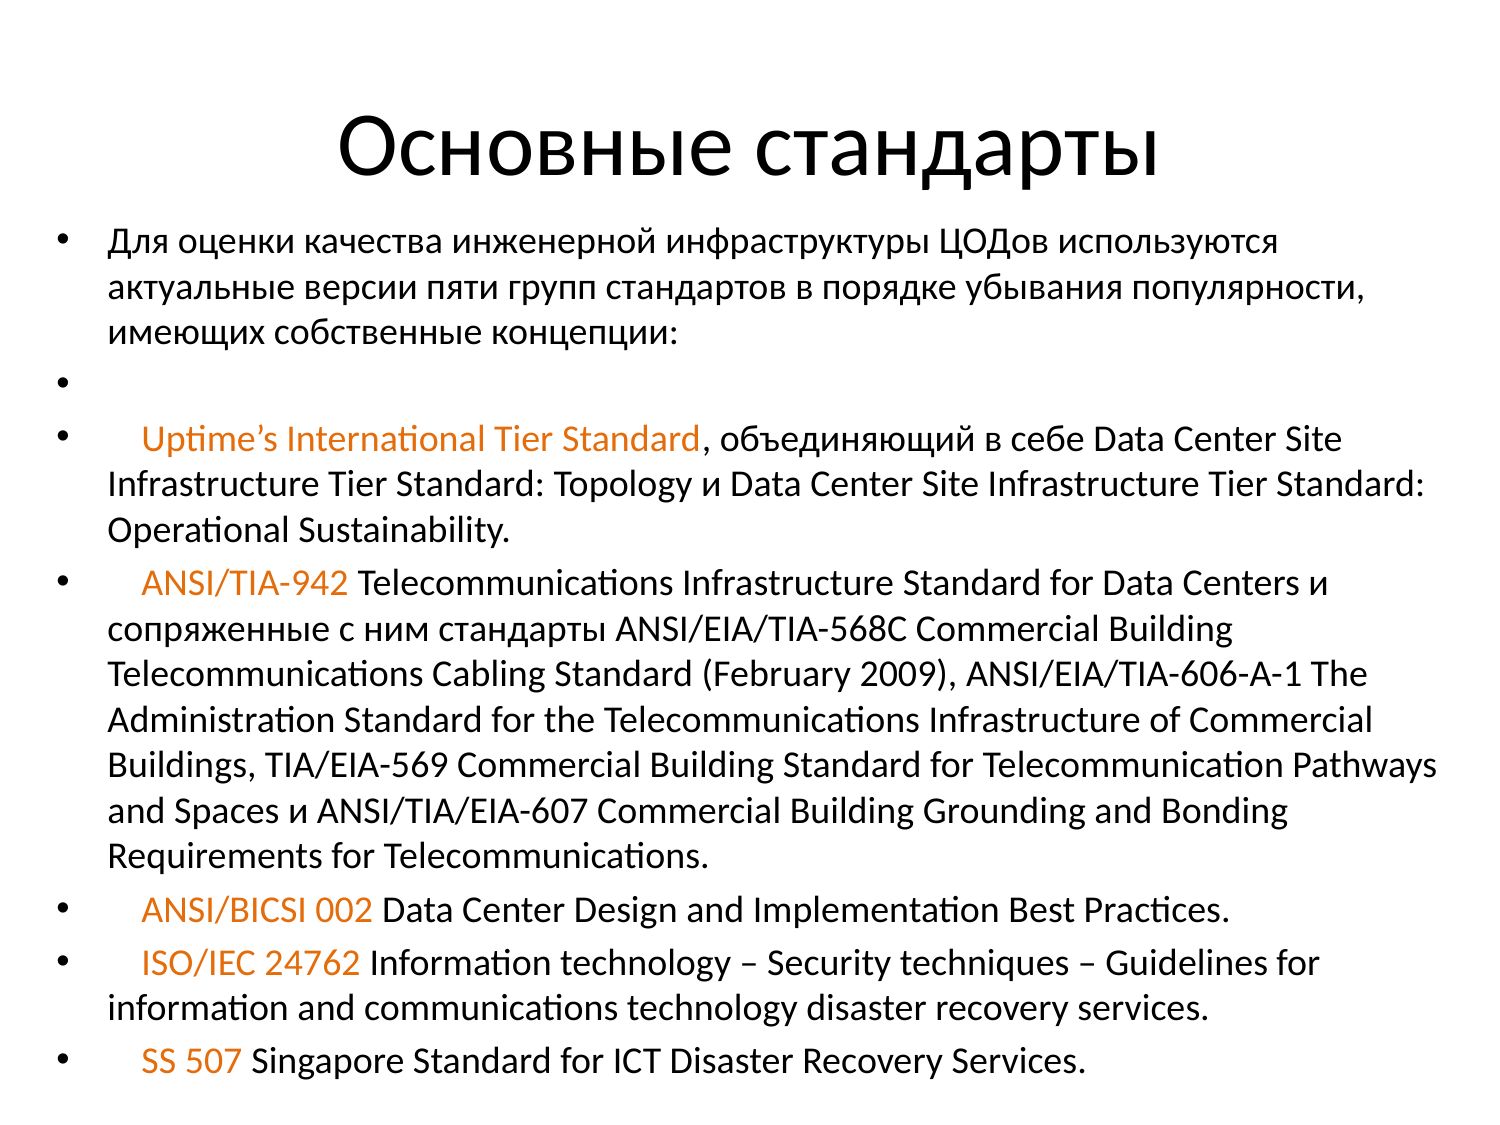

# Основные стандарты
Для оценки качества инженерной инфраструктуры ЦОДов используются актуальные версии пяти групп стандартов в порядке убывания популярности, имеющих собственные концепции:

    Uptime’s International Tier Standard, объединяющий в себе Data Center Site Infrastructure Tier Standard: Topology и Data Center Site Infrastructure Tier Standard: Operational Sustainability.
    ANSI/TIA-942 Telecommunications Infrastructure Standard for Data Centers и сопряженные с ним стандарты ANSI/EIA/TIA-568C Commercial Building Telecommunications Cabling Standard (February 2009), ANSI/EIA/TIA-606-A-1 The Administration Standard for the Telecommunications Infrastructure of Commercial Buildings, TIA/EIA-569 Commercial Building Standard for Telecommunication Pathways and Spaces и ANSI/TIA/EIA-607 Commercial Building Grounding and Bonding Requirements for Telecommunications.
    ANSI/BICSI 002 Data Center Design and Implementation Best Practices.
    ISO/IEC 24762 Information technology – Security techniques – Guidelines for information and communications technology disaster recovery services.
    SS 507 Singapore Standard for ICT Disaster Recovery Services.